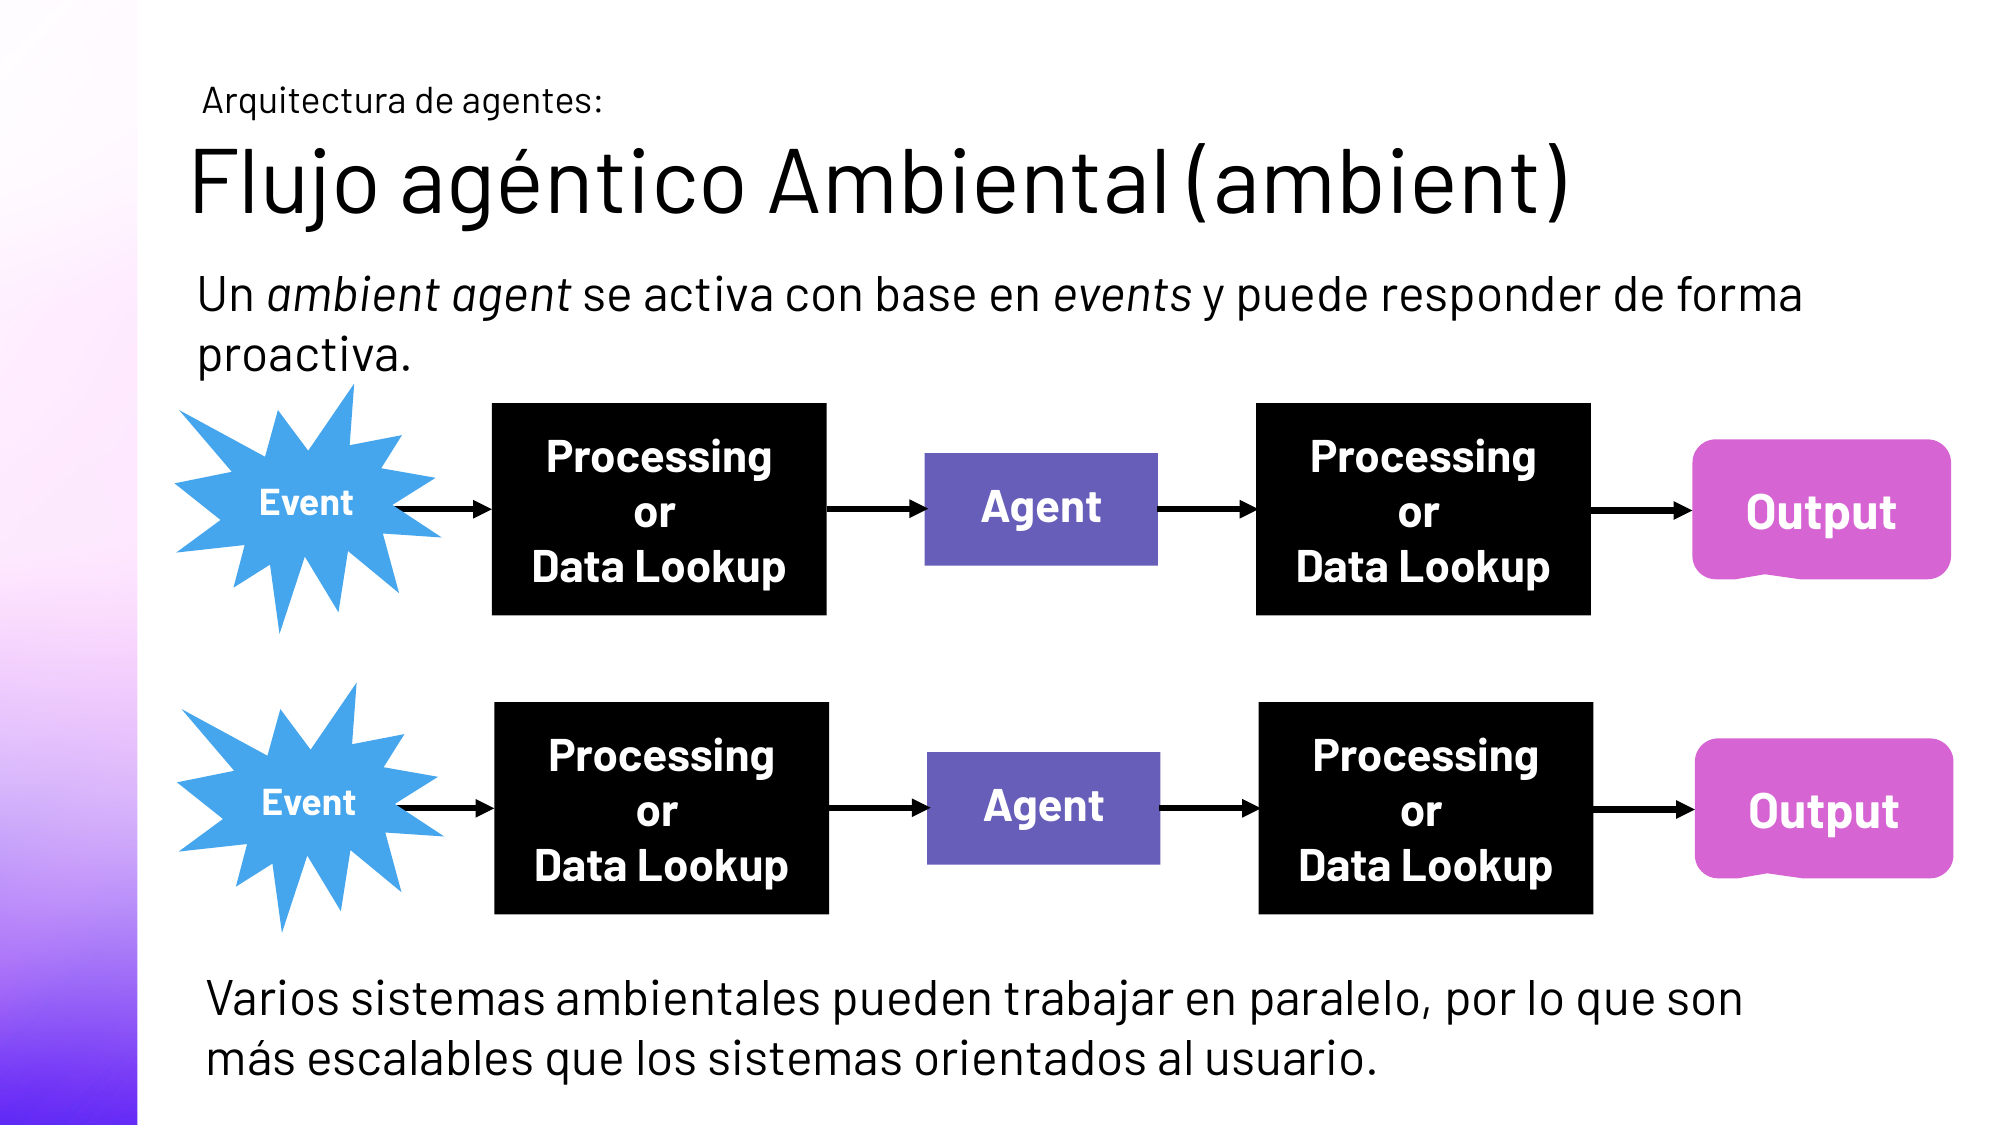

Arquitectura de agentes:
# Flujo agéntico Ambiental (ambient)
Un ambient agent se activa con base en events y puede responder de forma proactiva.
Event
Processing
or
Data Lookup
Processing
or
Data Lookup
Output
Agent
Event
Processing
or
Data Lookup
Processing
or
Data Lookup
Output
Agent
Varios sistemas ambientales pueden trabajar en paralelo, por lo que son más escalables que los sistemas orientados al usuario.